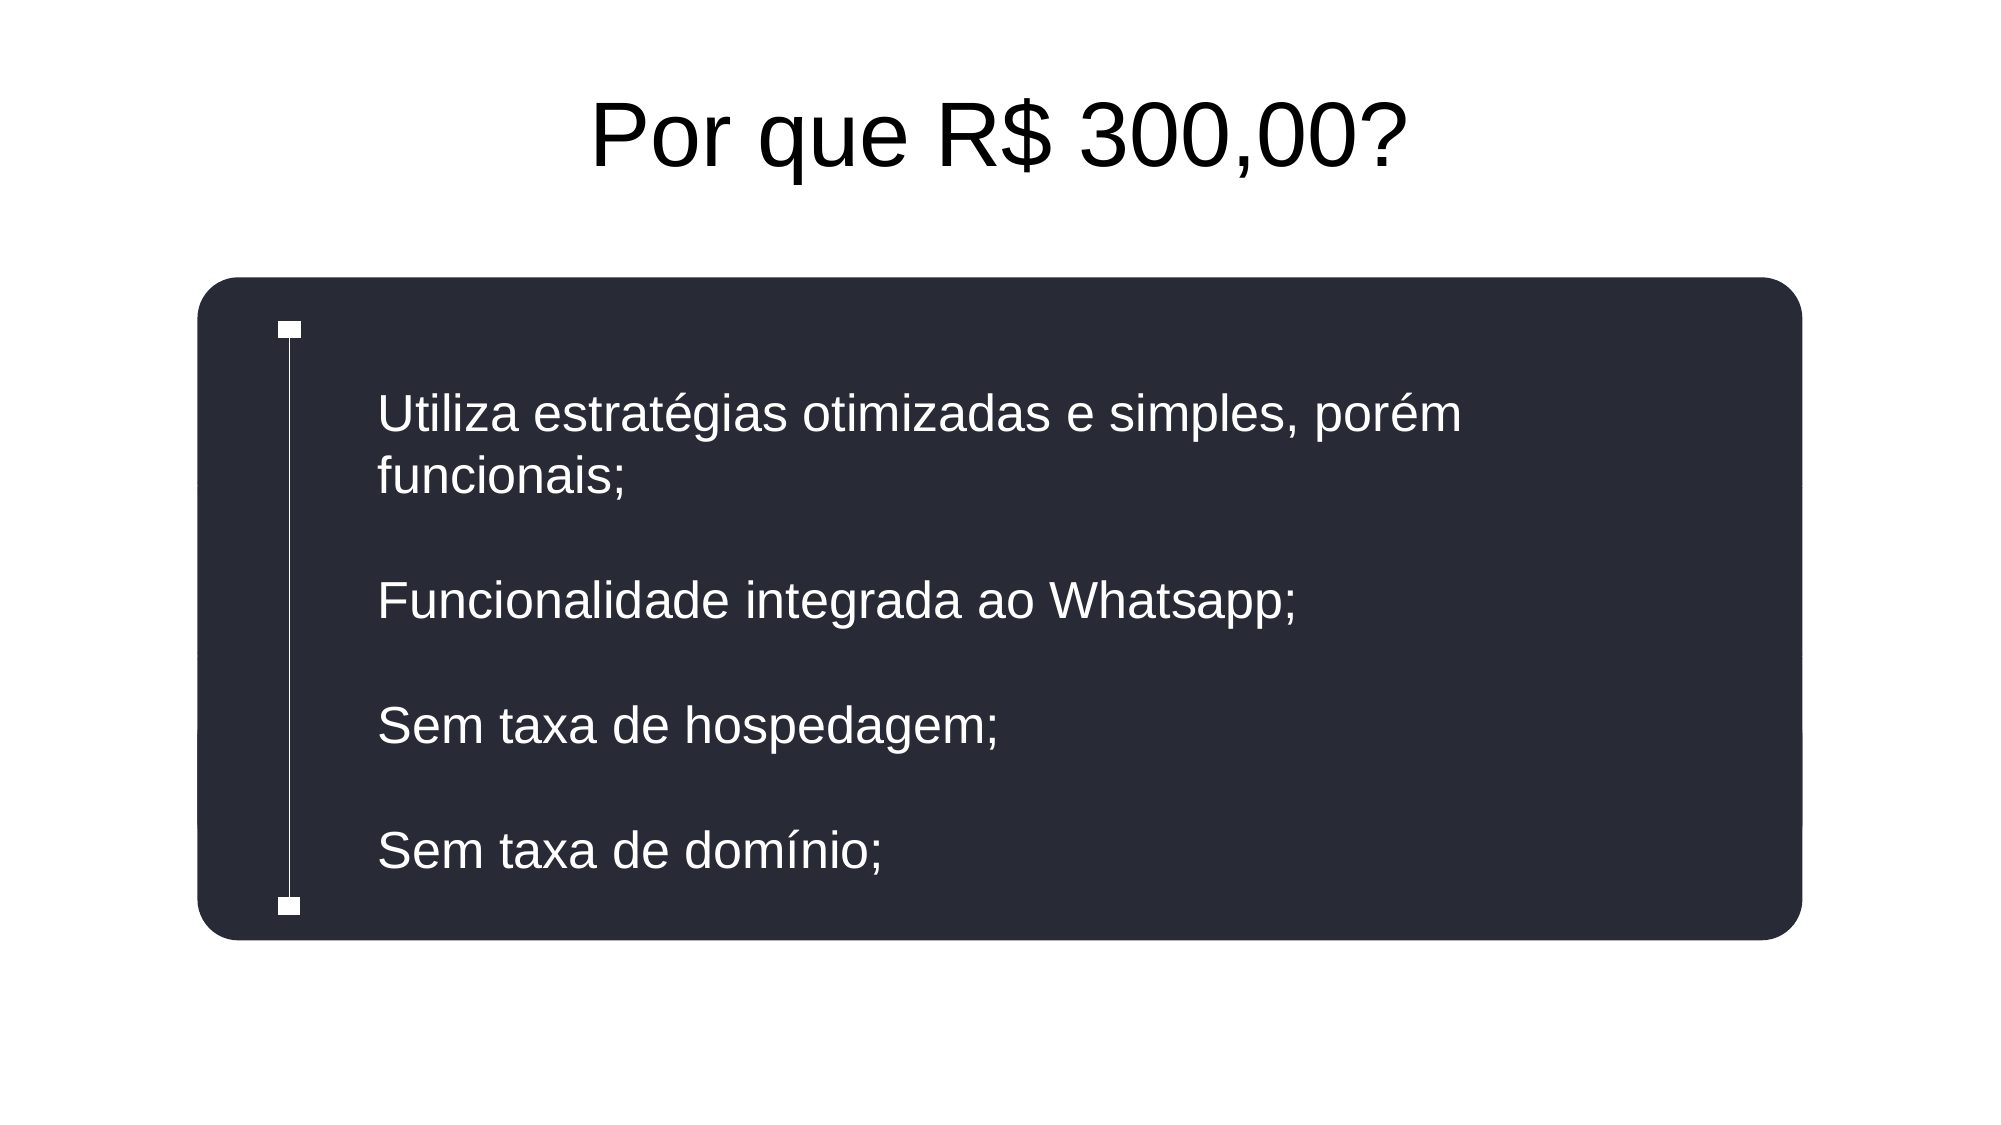

# Por que R$ 300,00?

Utiliza estratégias otimizadas e simples, porém funcionais;

Funcionalidade integrada ao Whatsapp;

Sem taxa de hospedagem;

Sem taxa de domínio;